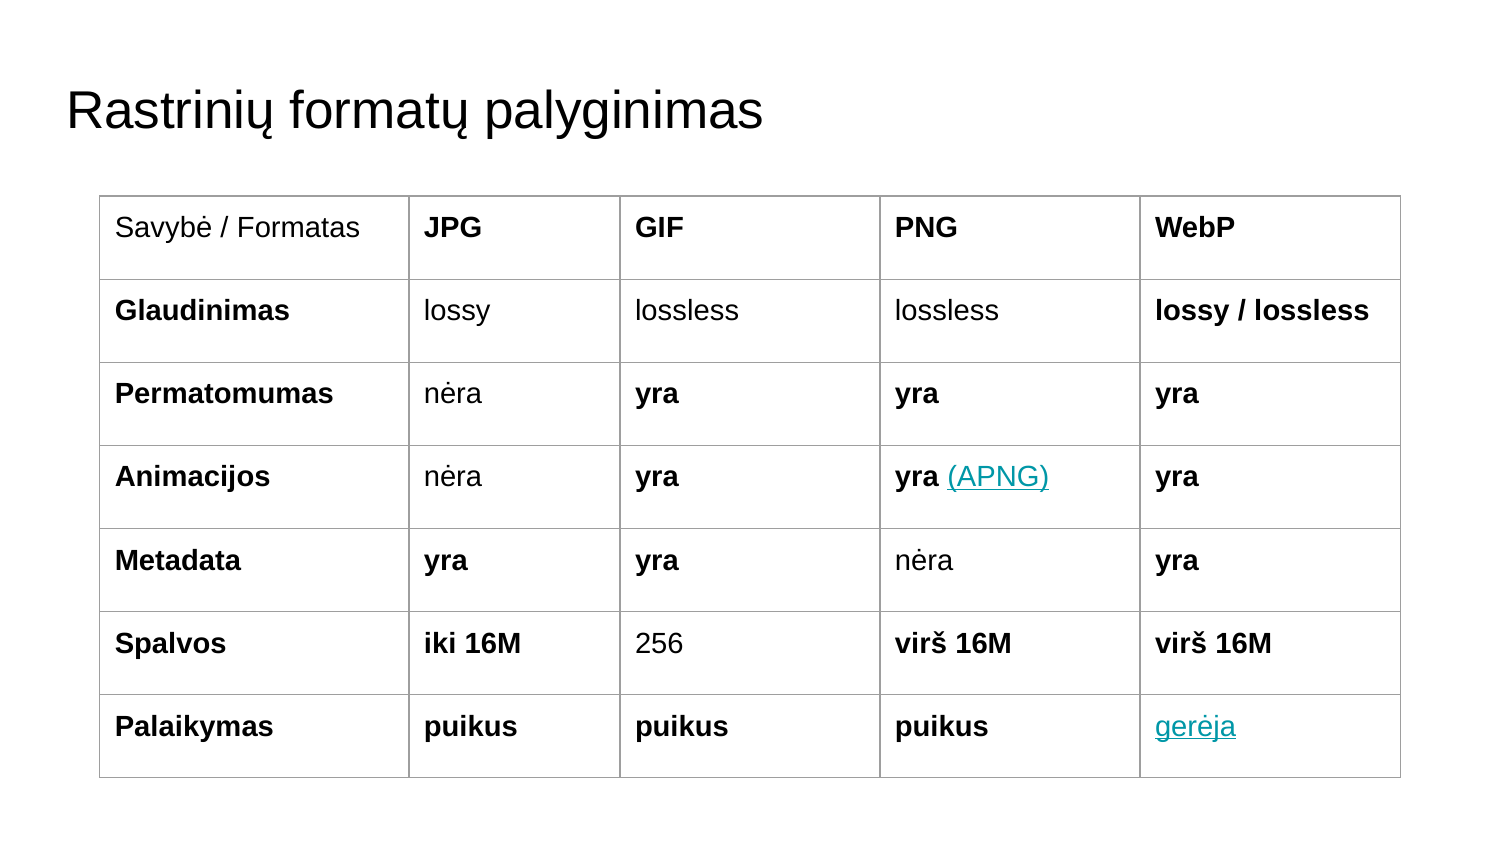

# Rastrinių formatų palyginimas
| Savybė / Formatas | JPG | GIF | PNG | WebP |
| --- | --- | --- | --- | --- |
| Glaudinimas | lossy | lossless | lossless | lossy / lossless |
| Permatomumas | nėra | yra | yra | yra |
| Animacijos | nėra | yra | yra (APNG) | yra |
| Metadata | yra | yra | nėra | yra |
| Spalvos | iki 16M | 256 | virš 16M | virš 16M |
| Palaikymas | puikus | puikus | puikus | gerėja |